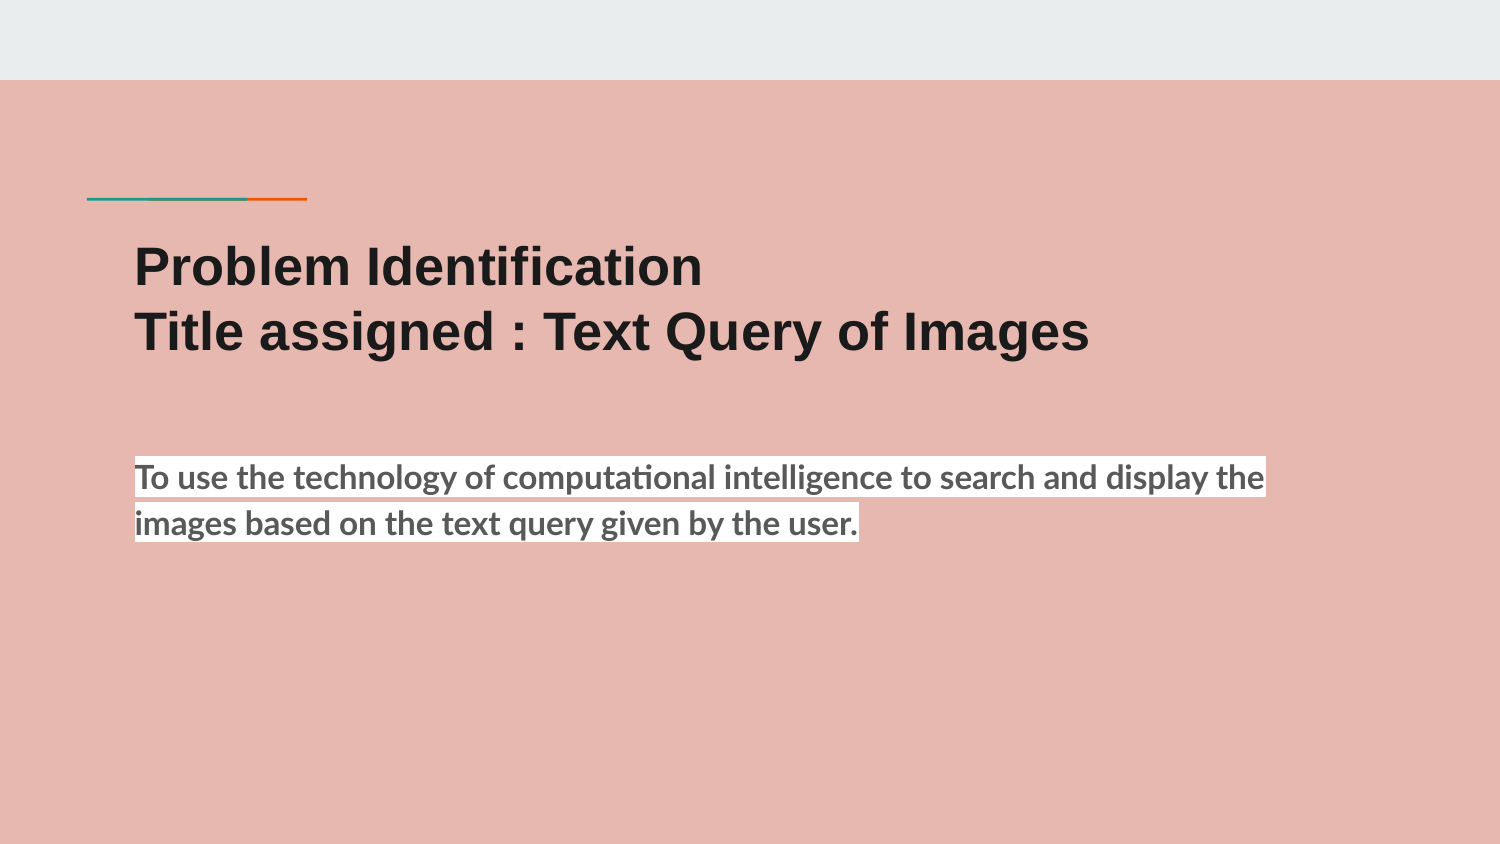

# Problem Identification
Title assigned : Text Query of Images
To use the technology of computational intelligence to search and display the images based on the text query given by the user.